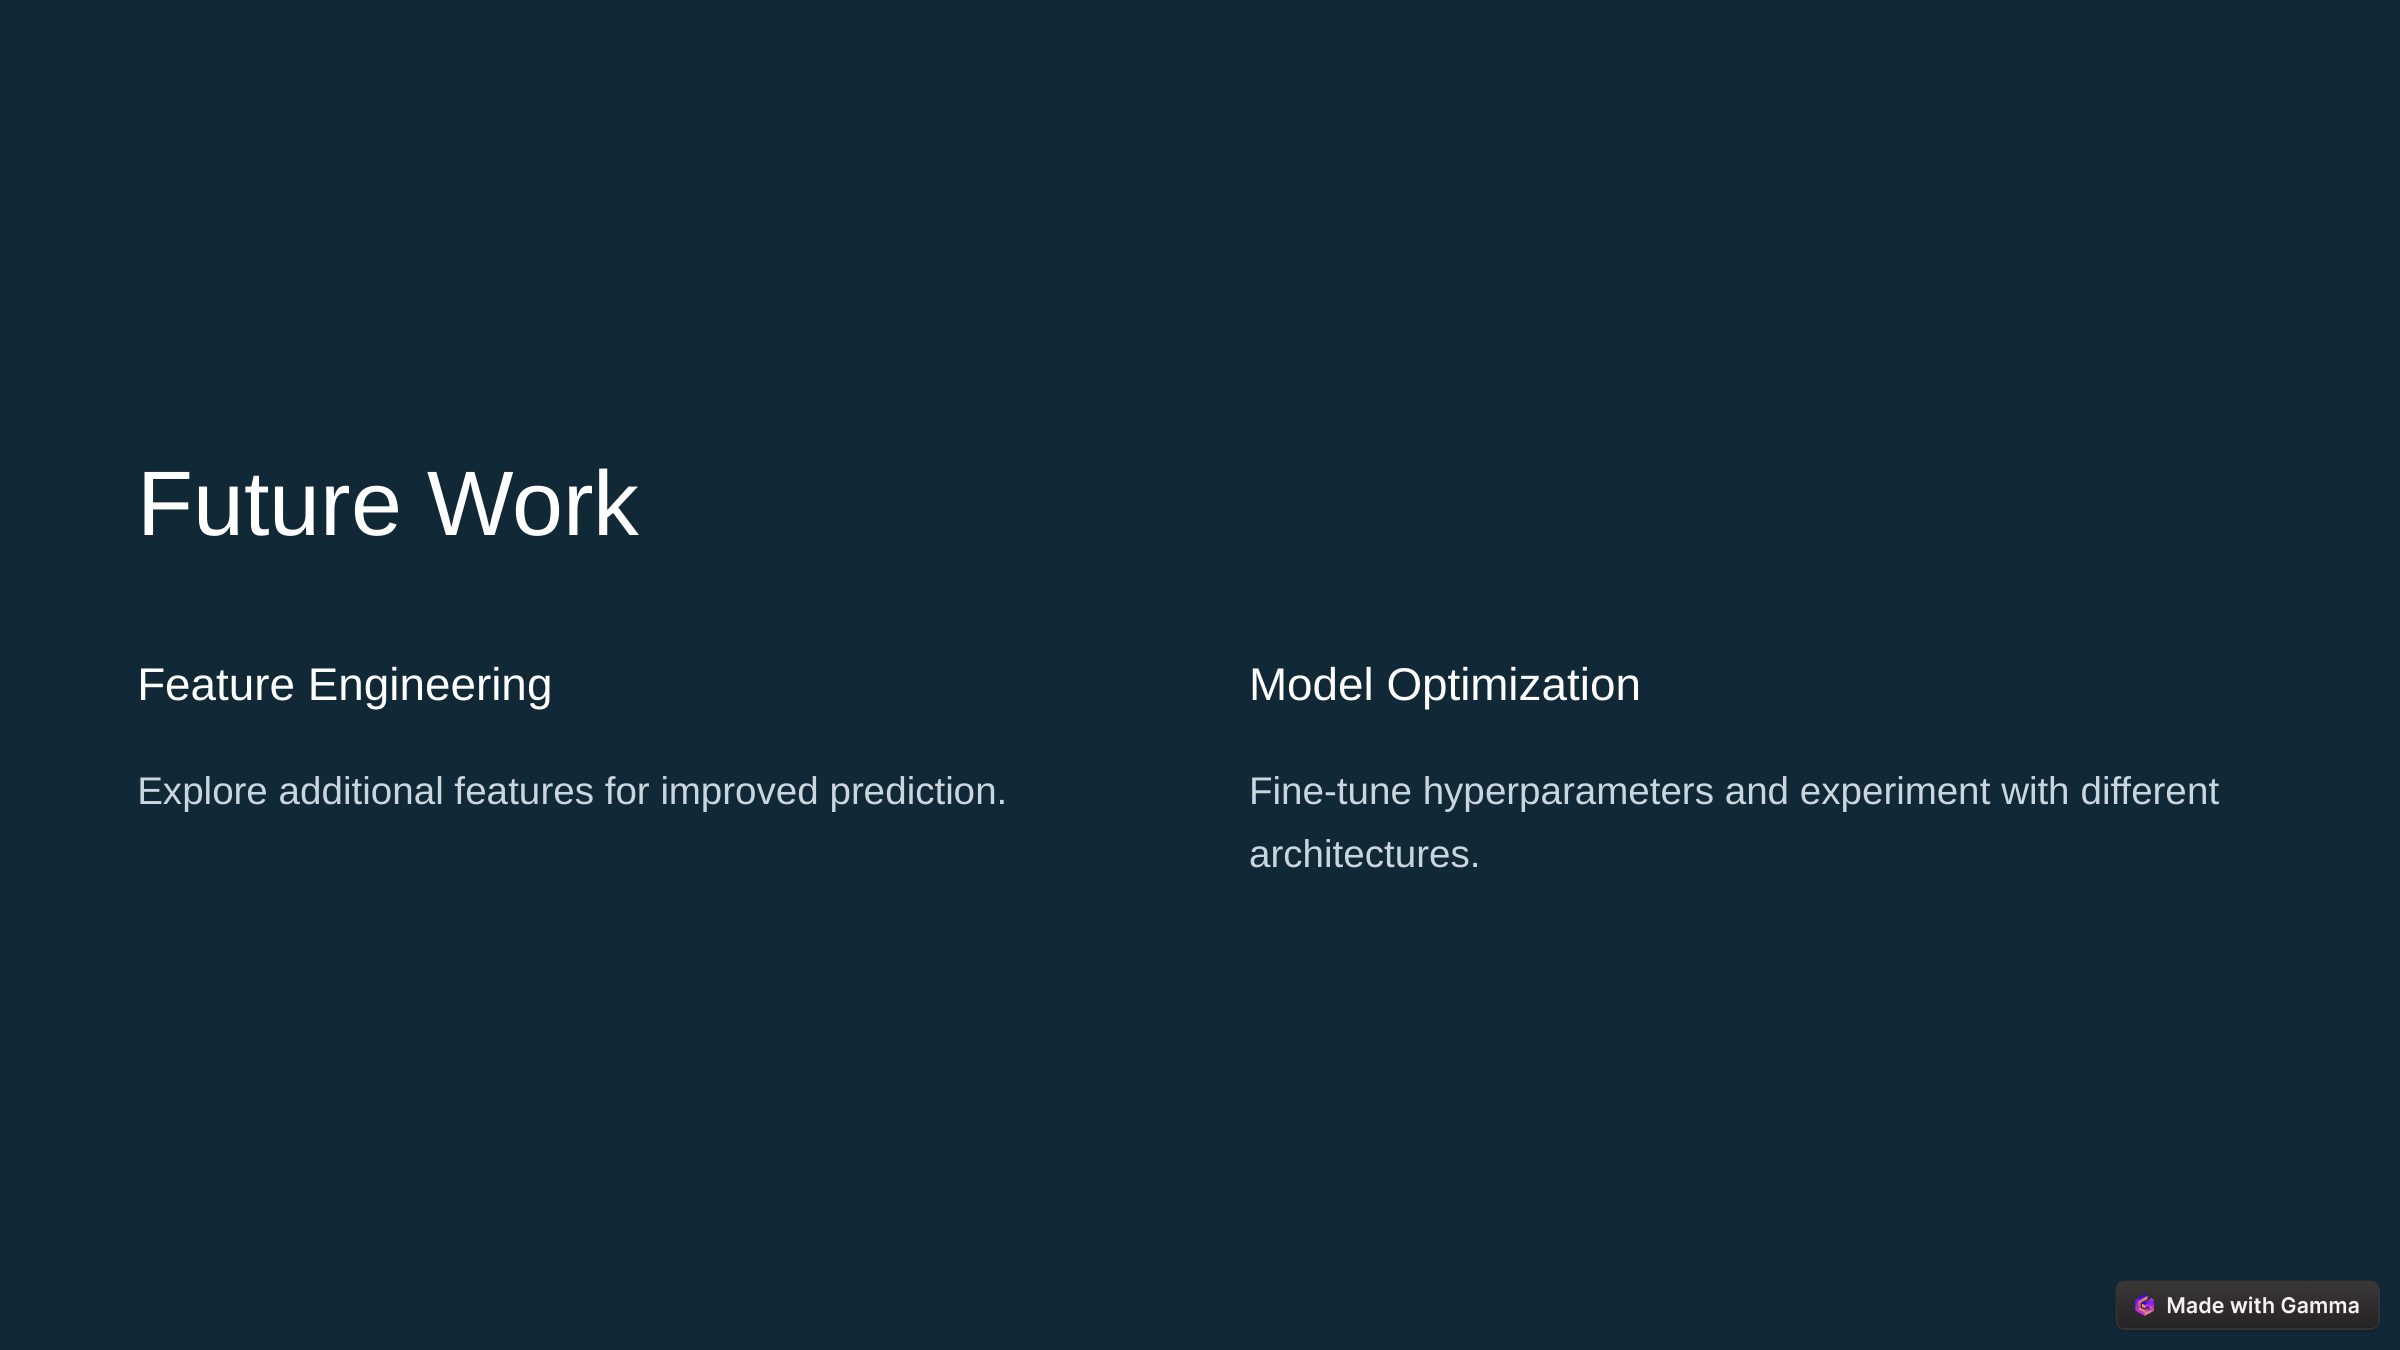

Future Work
Feature Engineering
Model Optimization
Explore additional features for improved prediction.
Fine-tune hyperparameters and experiment with different architectures.